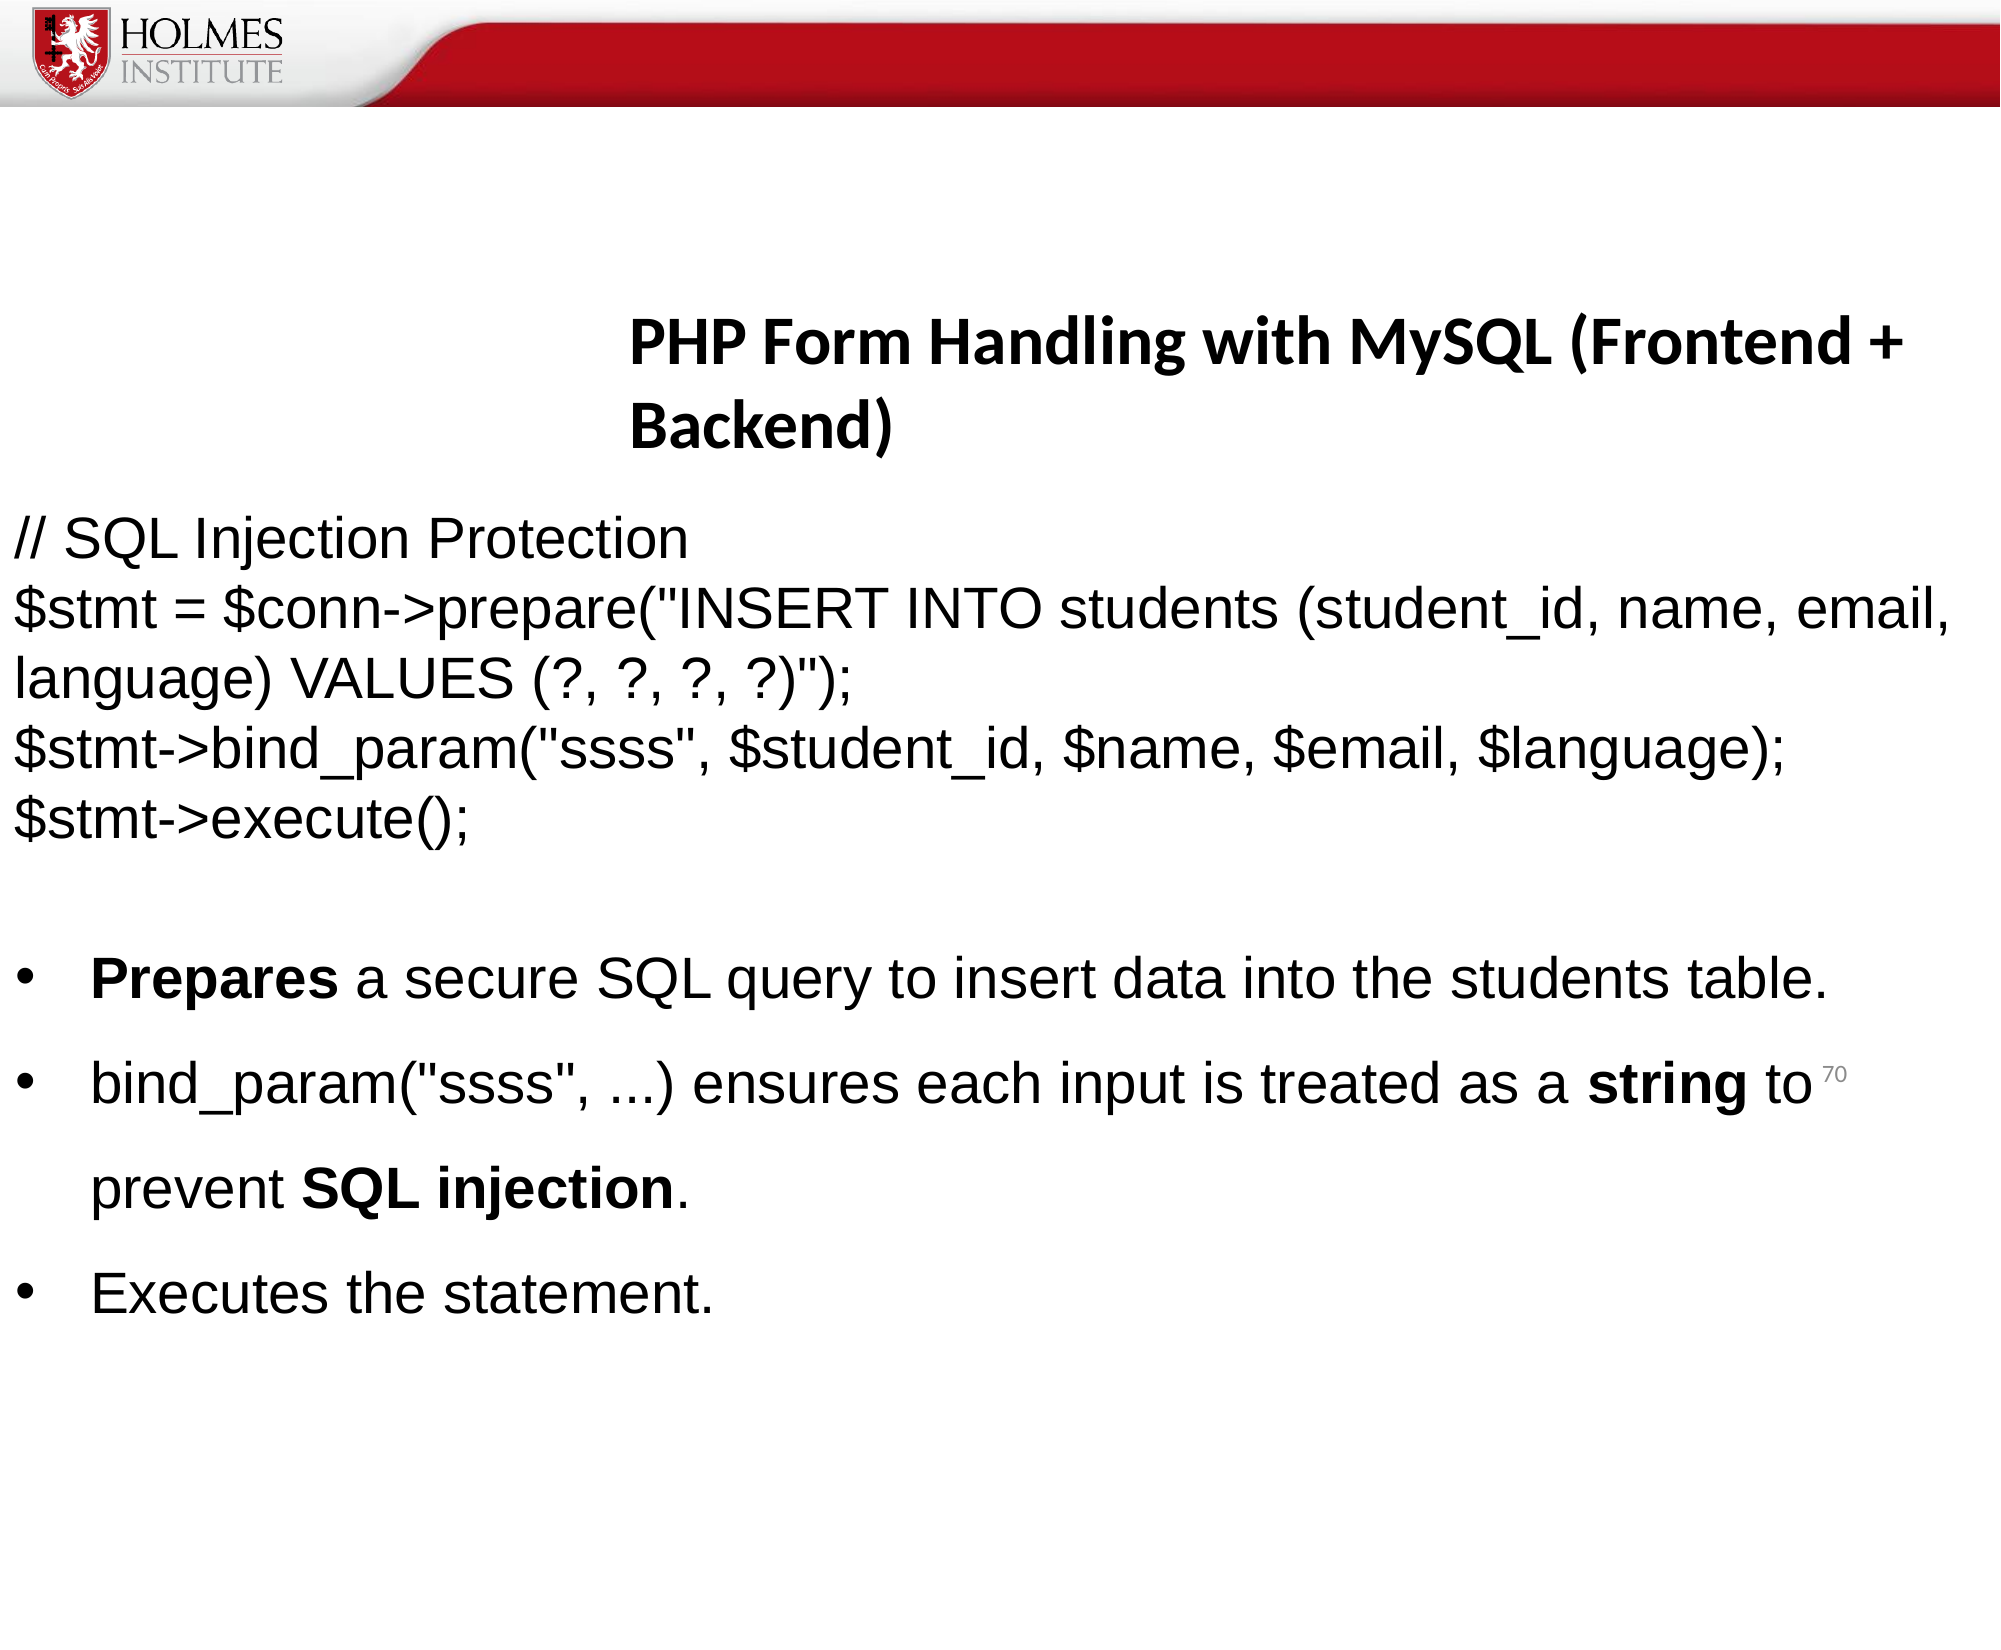

# PHP Form Handling with MySQL (Frontend + Backend)
// SQL Injection Protection
$stmt = $conn->prepare("INSERT INTO students (student_id, name, email, language) VALUES (?, ?, ?, ?)");
$stmt->bind_param("ssss", $student_id, $name, $email, $language);
$stmt->execute();
Prepares a secure SQL query to insert data into the students table.
bind_param("ssss", ...) ensures each input is treated as a string to prevent SQL injection.
Executes the statement.
70